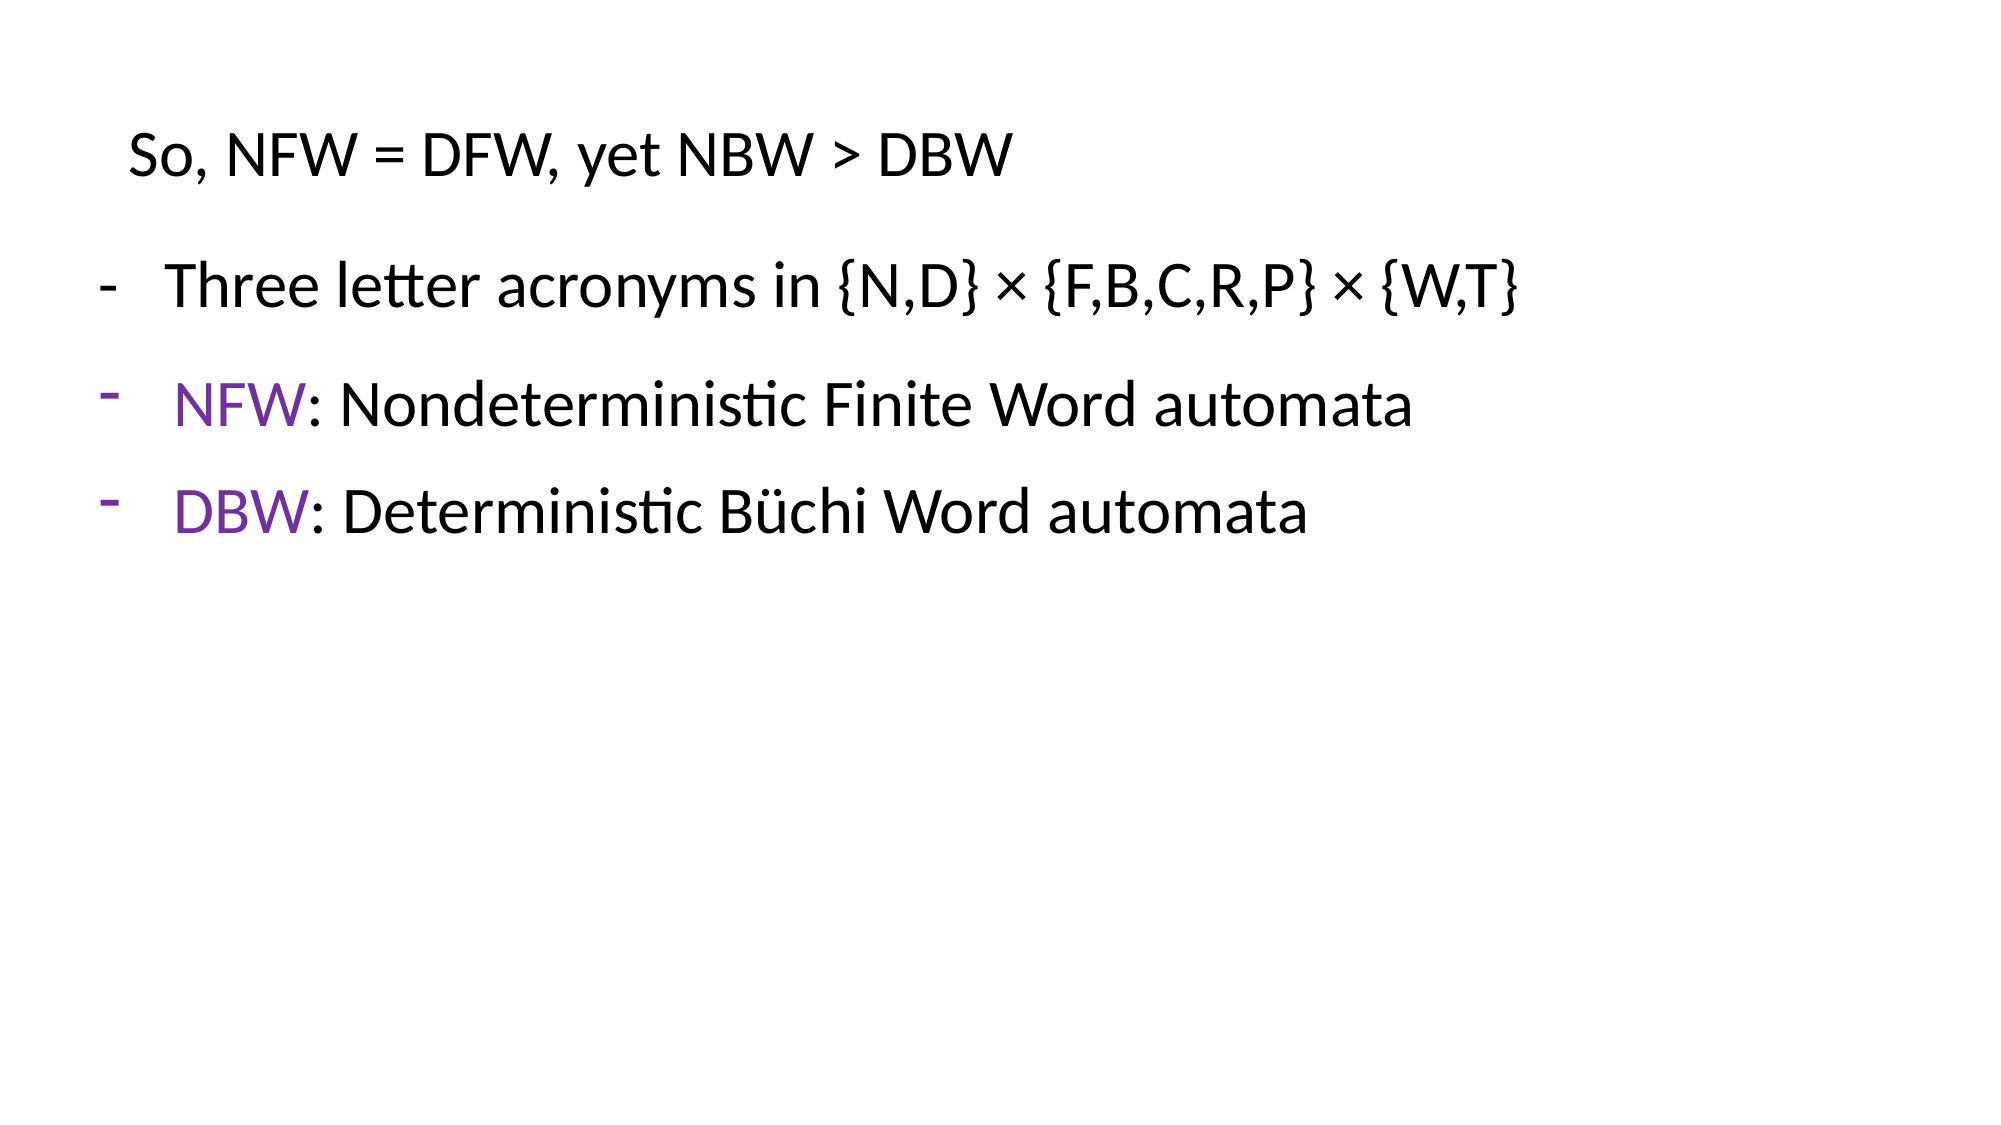

So, NFW = DFW, yet NBW > DBW
-   Three letter acronyms in {N,D} × {F,B,C,R,P} × {W,T}
NFW: Nondeterministic Finite Word automata
DBW: Deterministic Büchi Word automata